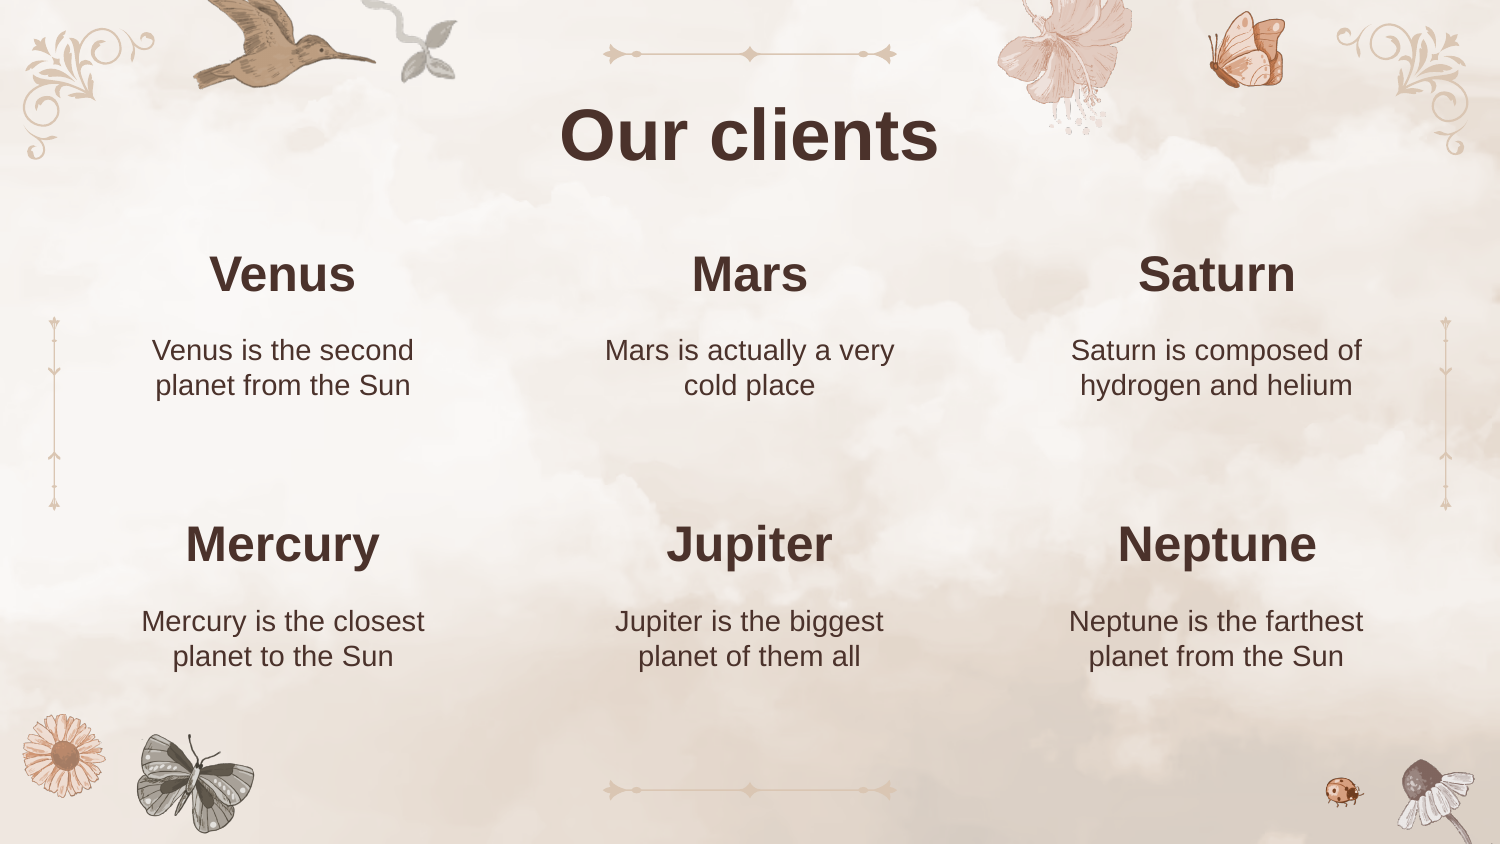

# Our clients
Venus
Mars
Saturn
Mars is actually a very cold place
Venus is the second planet from the Sun
Saturn is composed of hydrogen and helium
Mercury
Jupiter
Neptune
Mercury is the closest planet to the Sun
Jupiter is the biggest planet of them all

Neptune is the farthest planet from the Sun